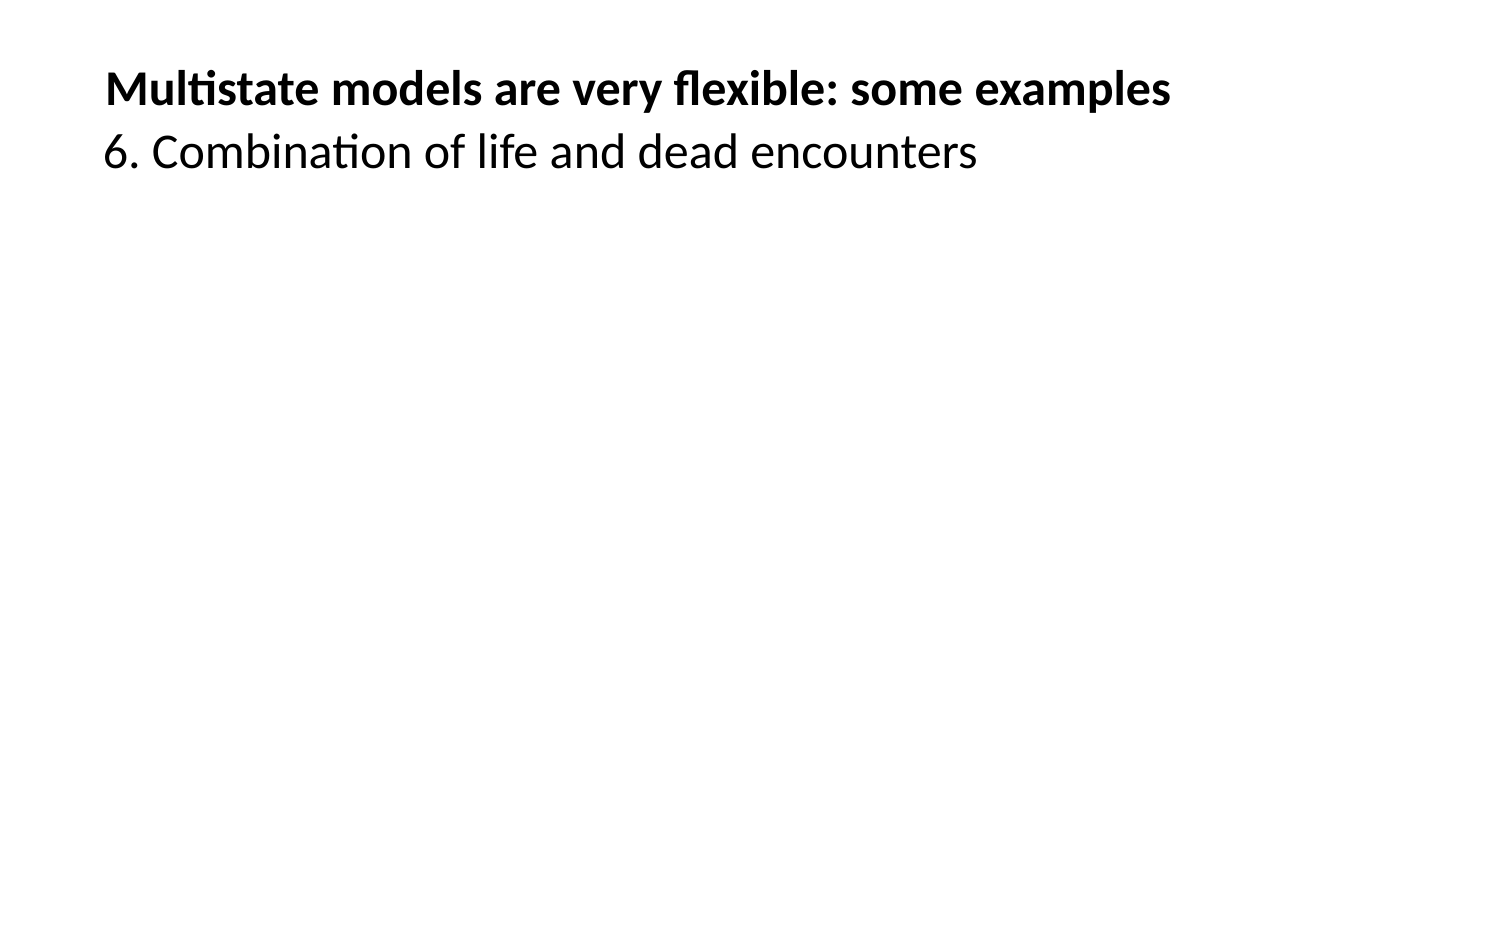

Multistate models are very flexible: some examples
6. Combination of life and dead encounters